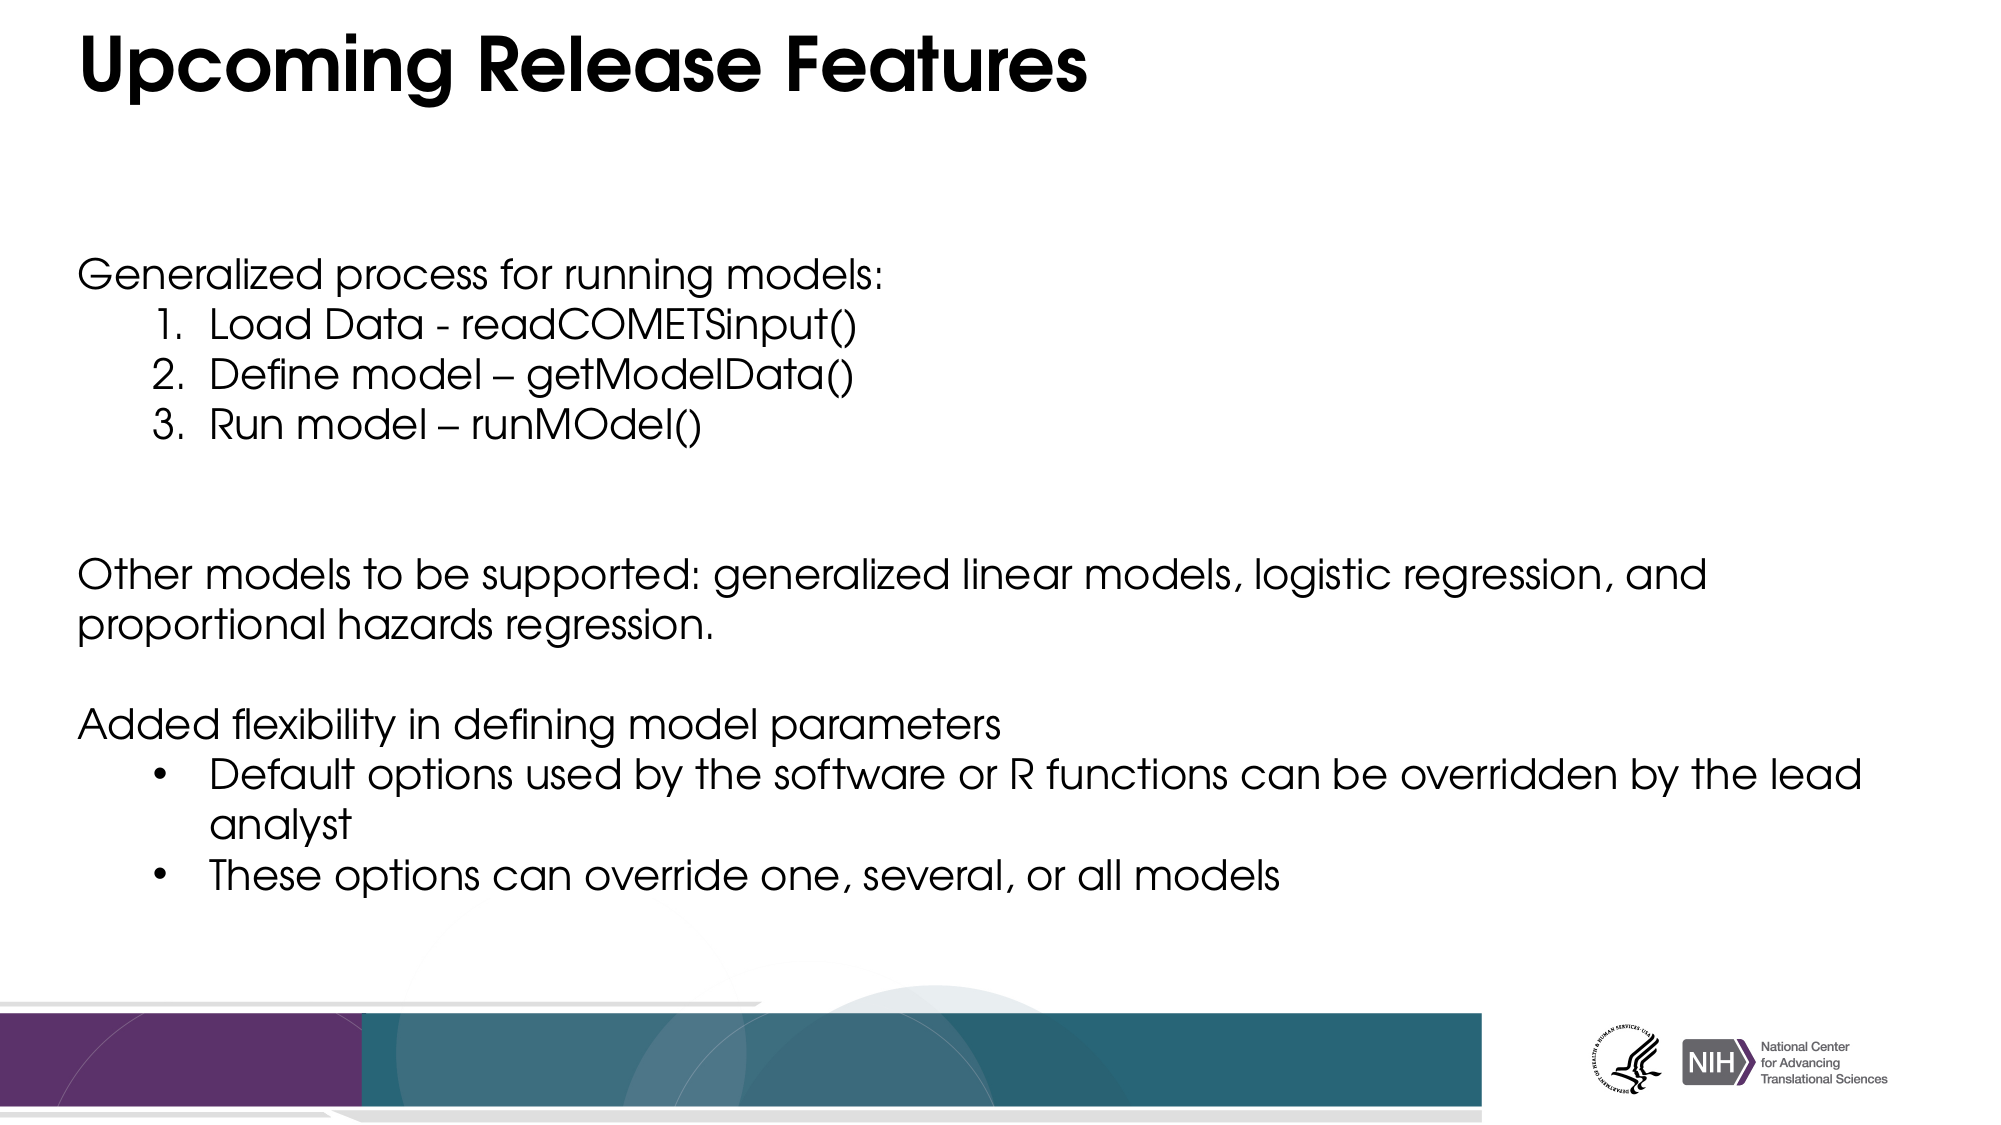

# Upcoming Release Features
Generalized process for running models:
Load Data - readCOMETSinput()
Define model – getModelData()
Run model – runMOdel()

Other models to be supported: generalized linear models, logistic regression, and proportional hazards regression.

Added flexibility in defining model parameters
Default options used by the software or R functions can be overridden by the lead analyst
These options can override one, several, or all models